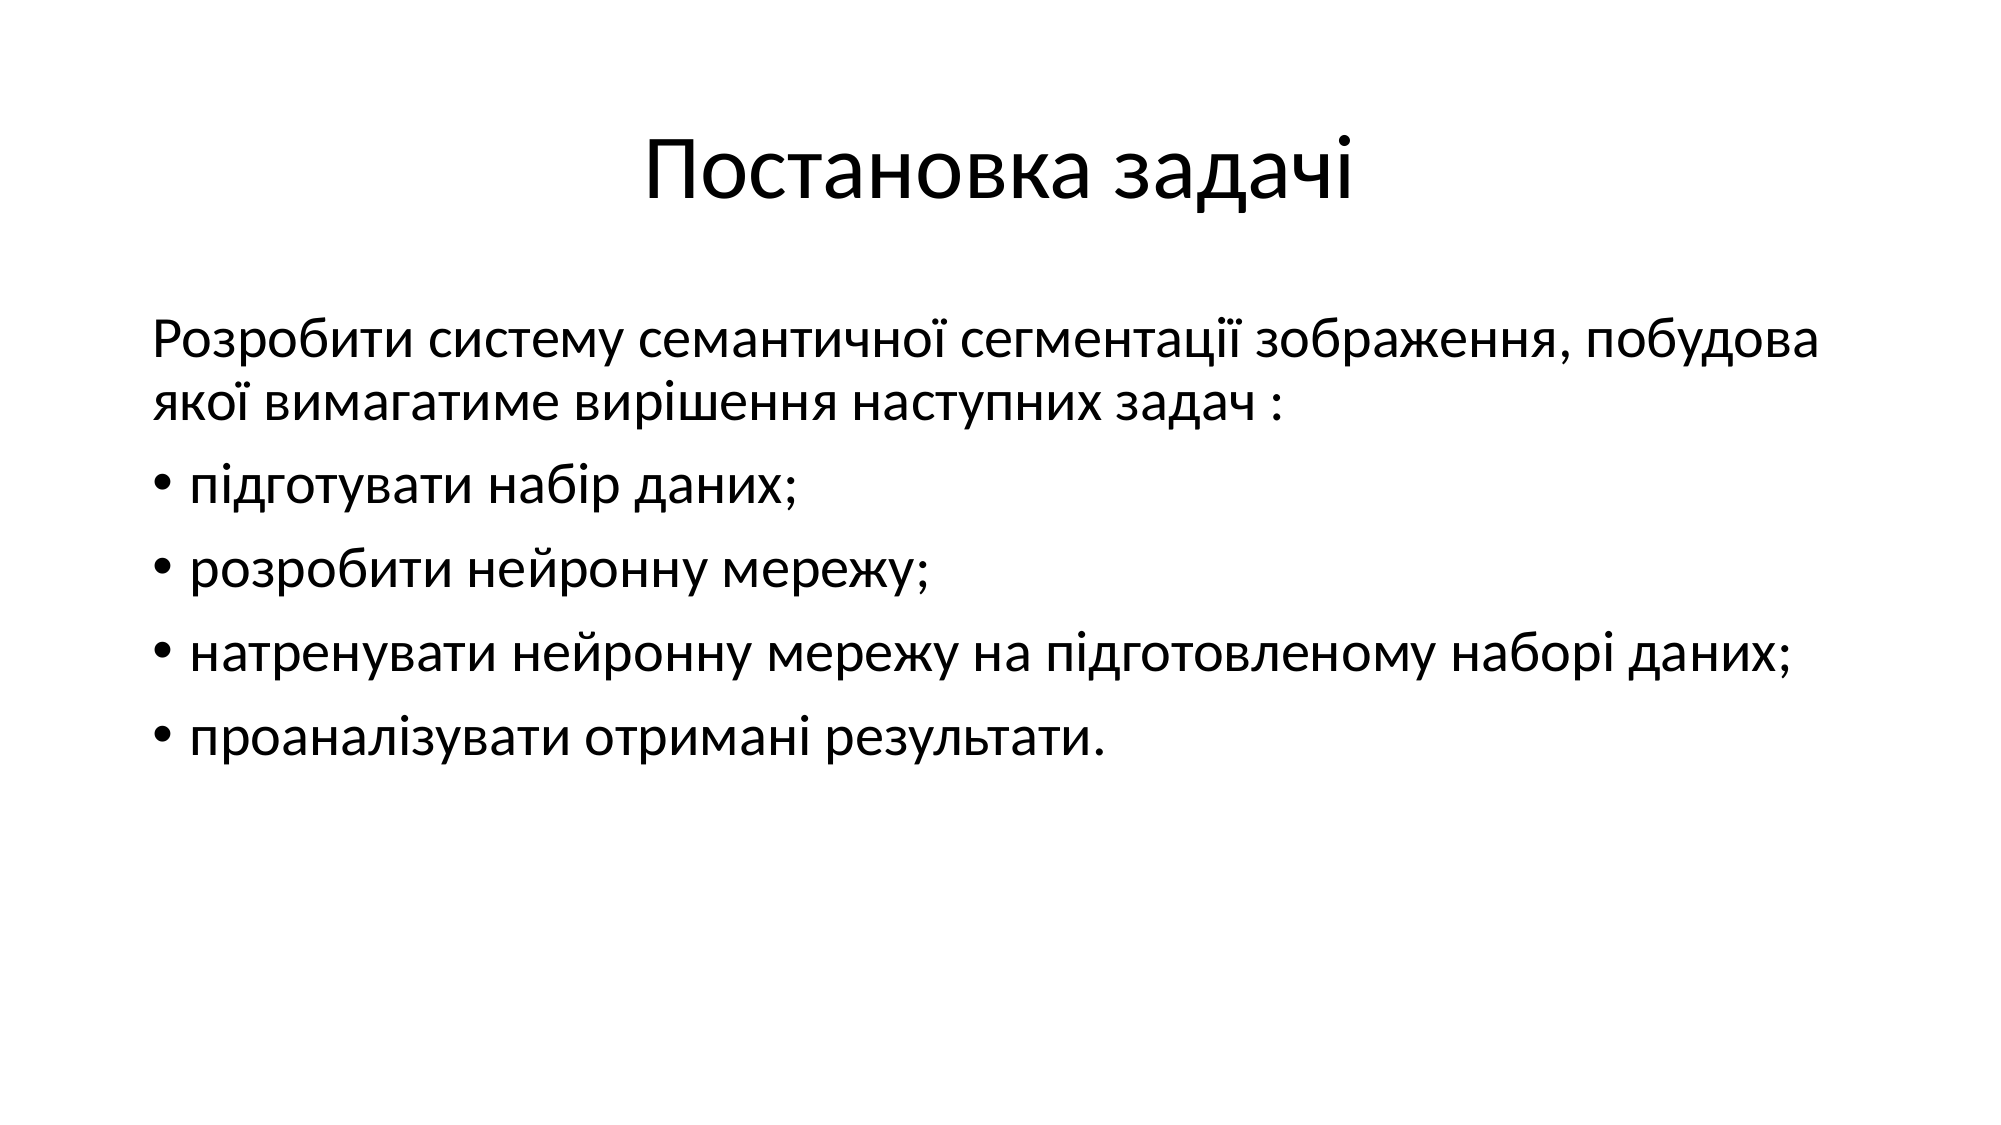

# Постановка задачі
Розробити систему семантичної сегментації зображення, побудова якої вимагатиме вирішення наступних задач :
підготувати набір даних;
розробити нейронну мережу;
натренувати нейронну мережу на підготовленому наборі даних;
проаналізувати отримані результати.